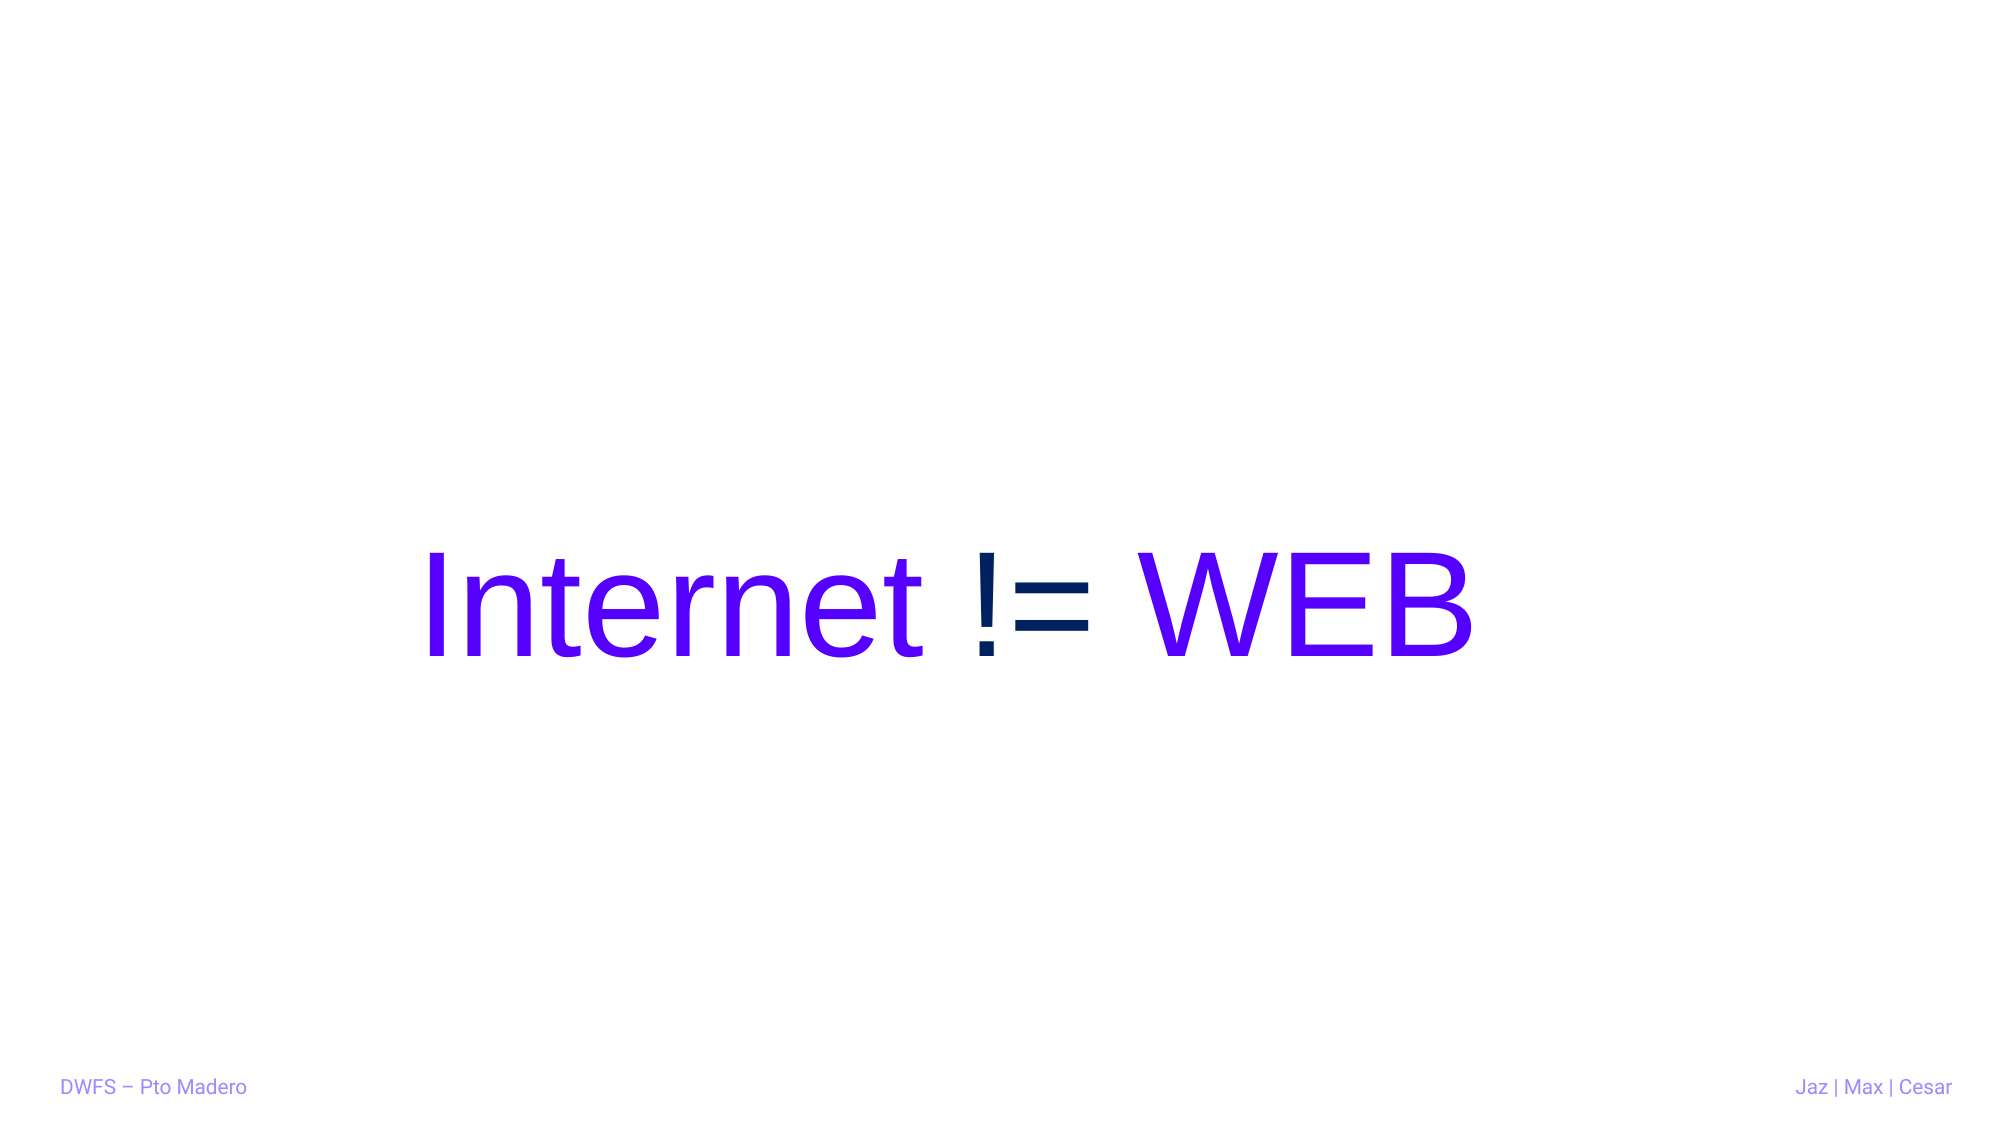

# Internet != WEB
DWFS – Pto Madero
Jaz | Max | Cesar